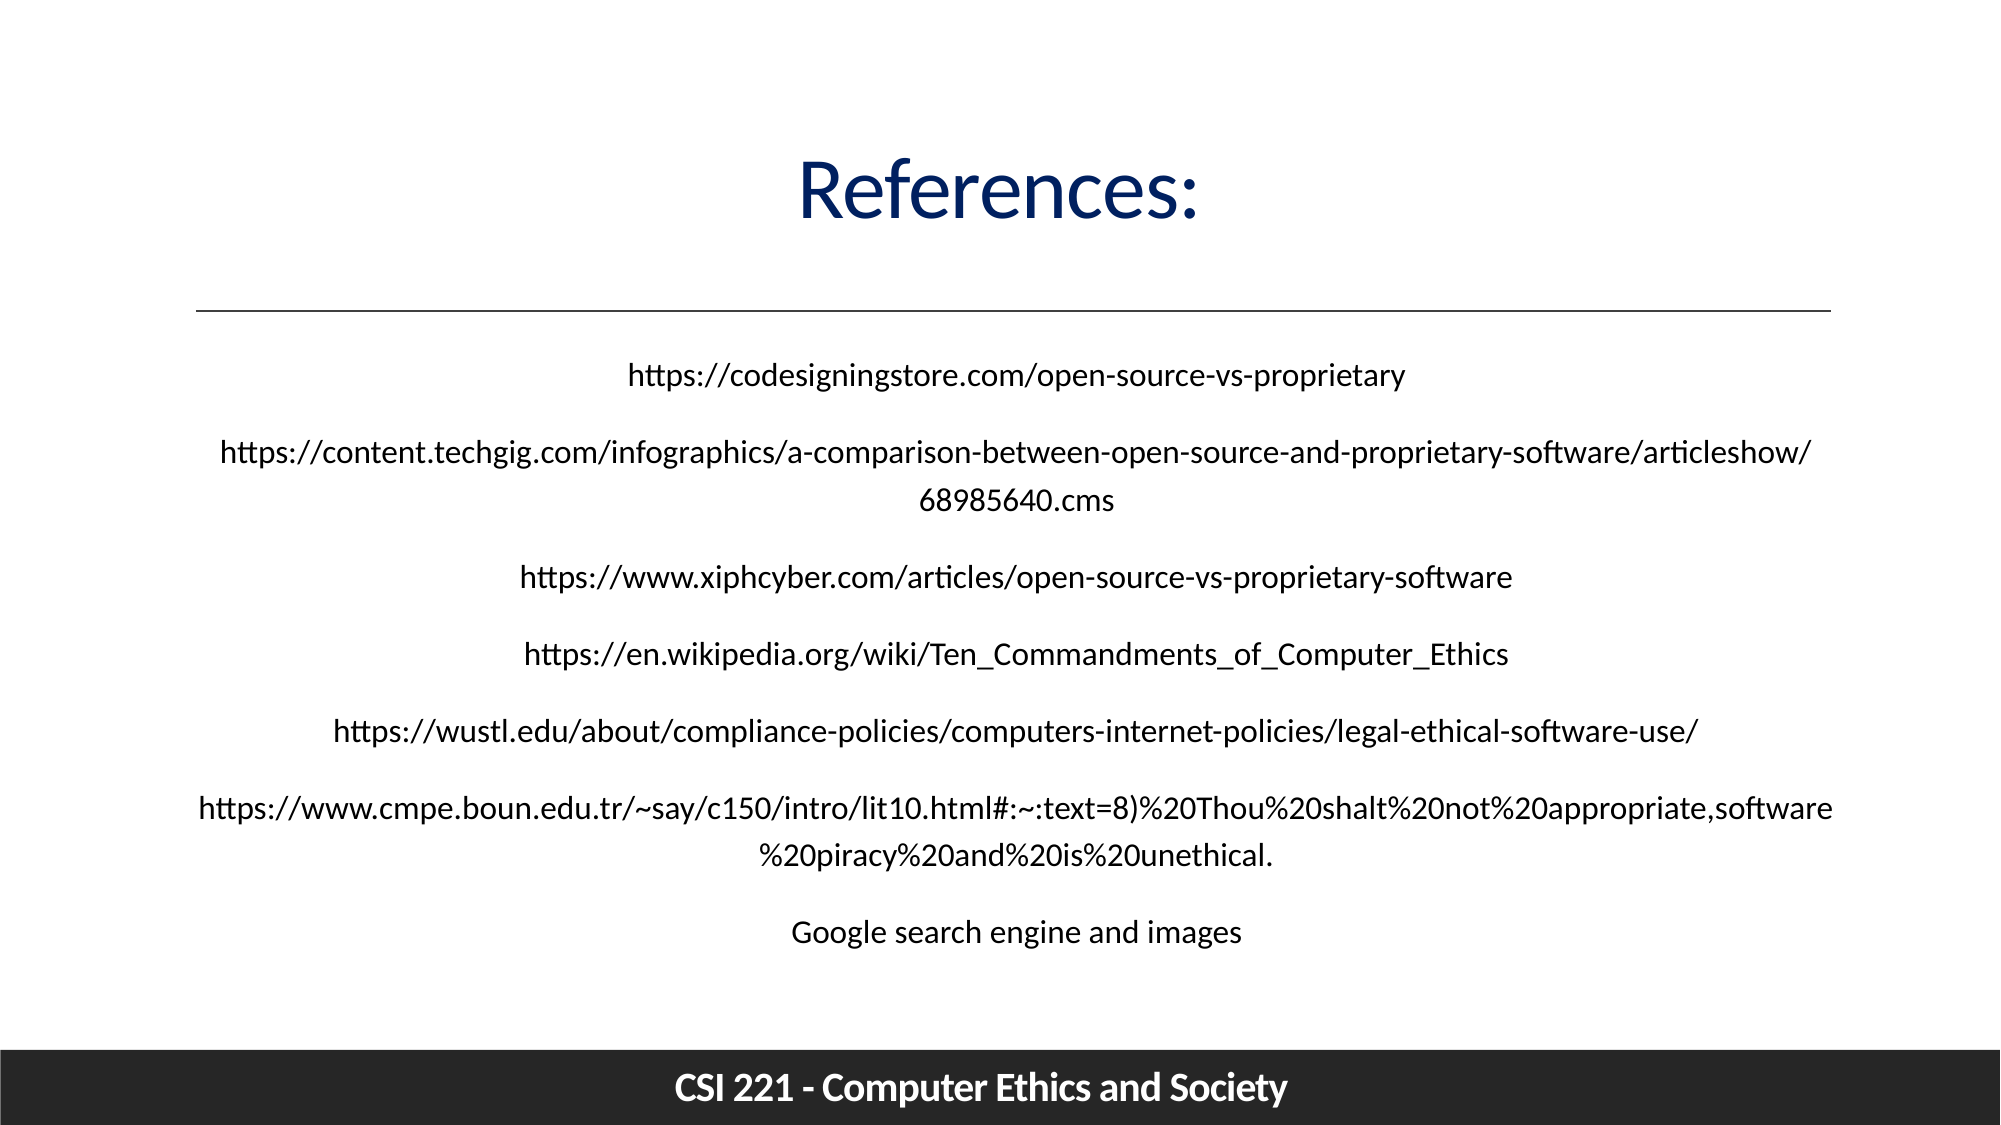

# References:
https://codesigningstore.com/open-source-vs-proprietary
https://content.techgig.com/infographics/a-comparison-between-open-source-and-proprietary-software/articleshow/68985640.cms
https://www.xiphcyber.com/articles/open-source-vs-proprietary-software
https://en.wikipedia.org/wiki/Ten_Commandments_of_Computer_Ethics
https://wustl.edu/about/compliance-policies/computers-internet-policies/legal-ethical-software-use/
https://www.cmpe.boun.edu.tr/~say/c150/intro/lit10.html#:~:text=8)%20Thou%20shalt%20not%20appropriate,software%20piracy%20and%20is%20unethical.
Google search engine and images

CSI 221 - Computer Ethics and Society